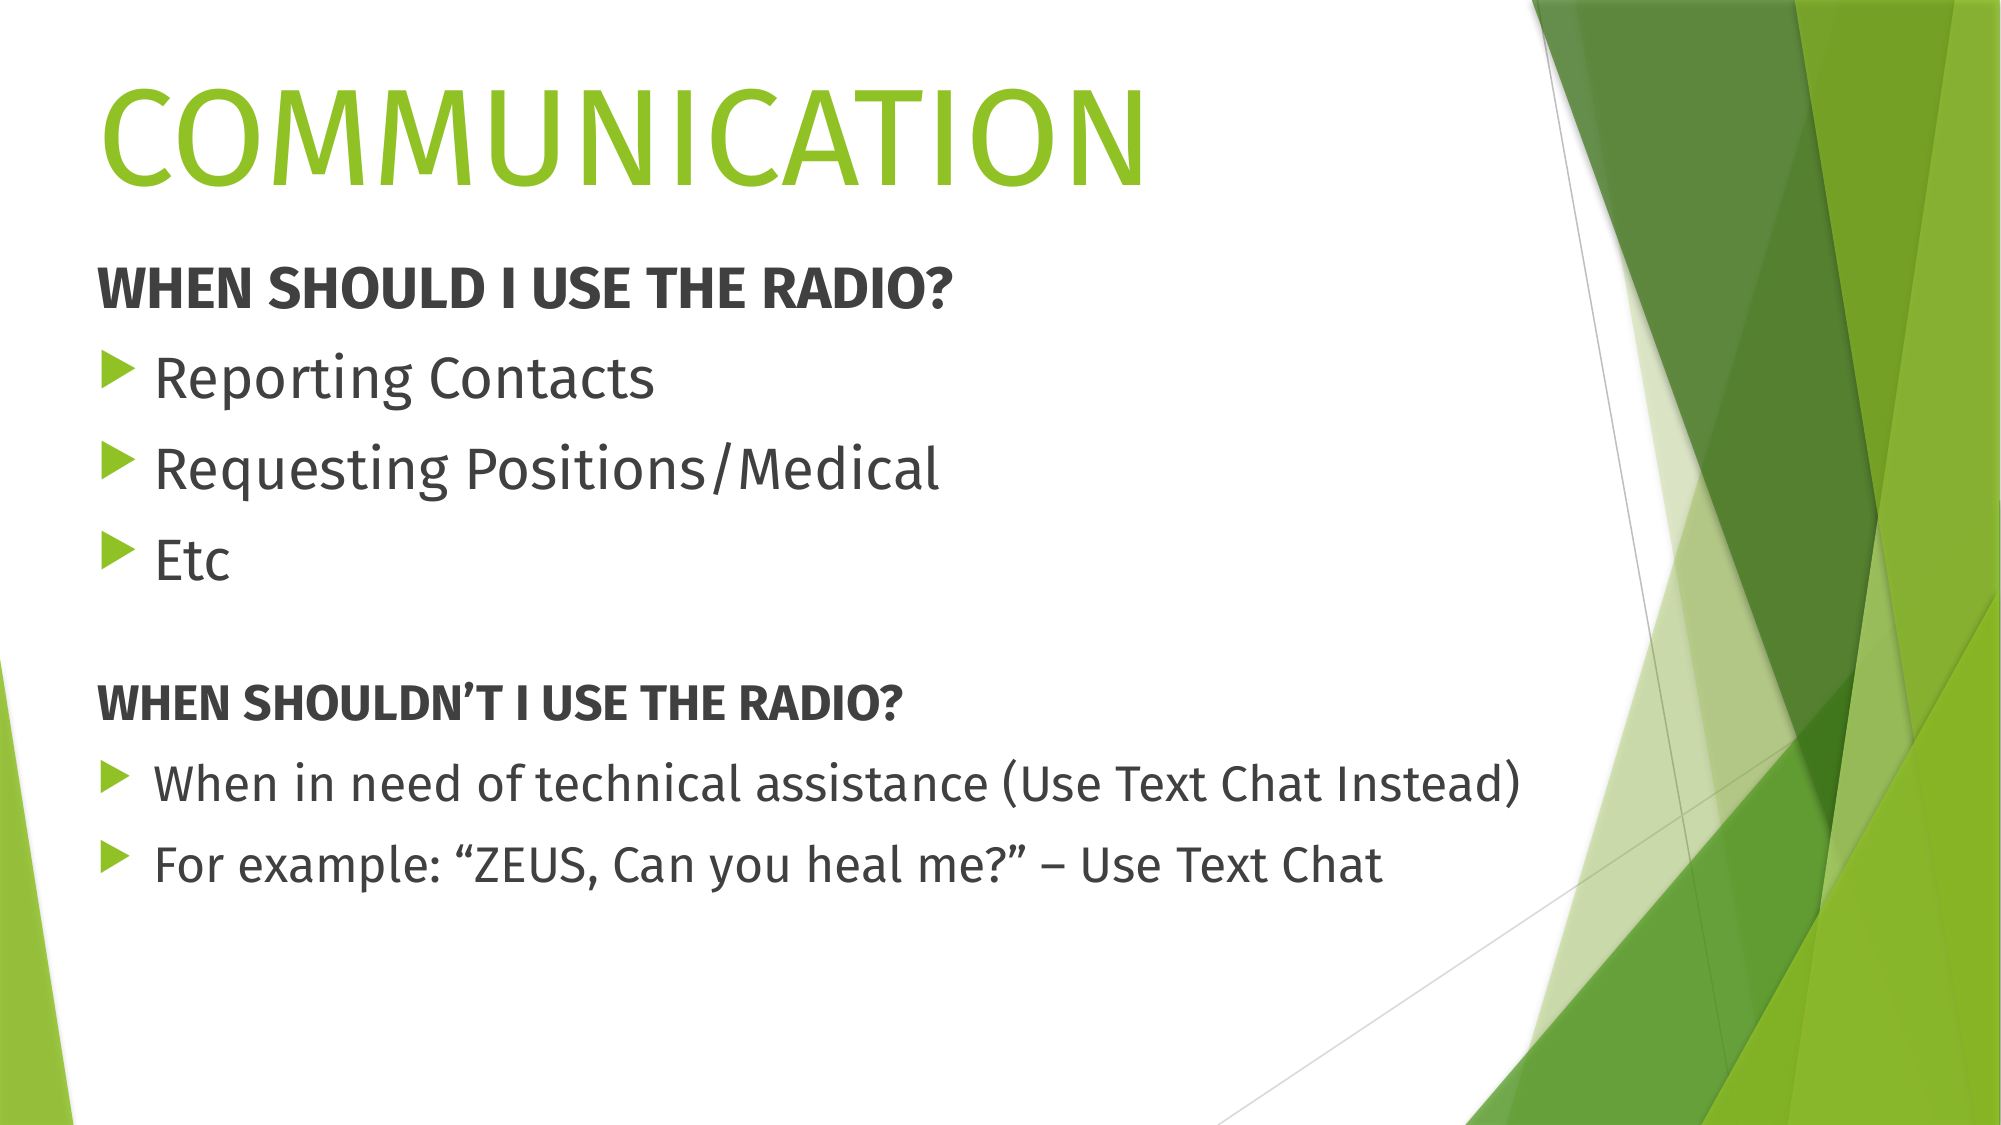

# COMMUNICATION
WHEN SHOULD I USE THE RADIO?
Reporting Contacts
Requesting Positions/Medical
Etc
WHEN SHOULDN’T I USE THE RADIO?
When in need of technical assistance (Use Text Chat Instead)
For example: “ZEUS, Can you heal me?” – Use Text Chat